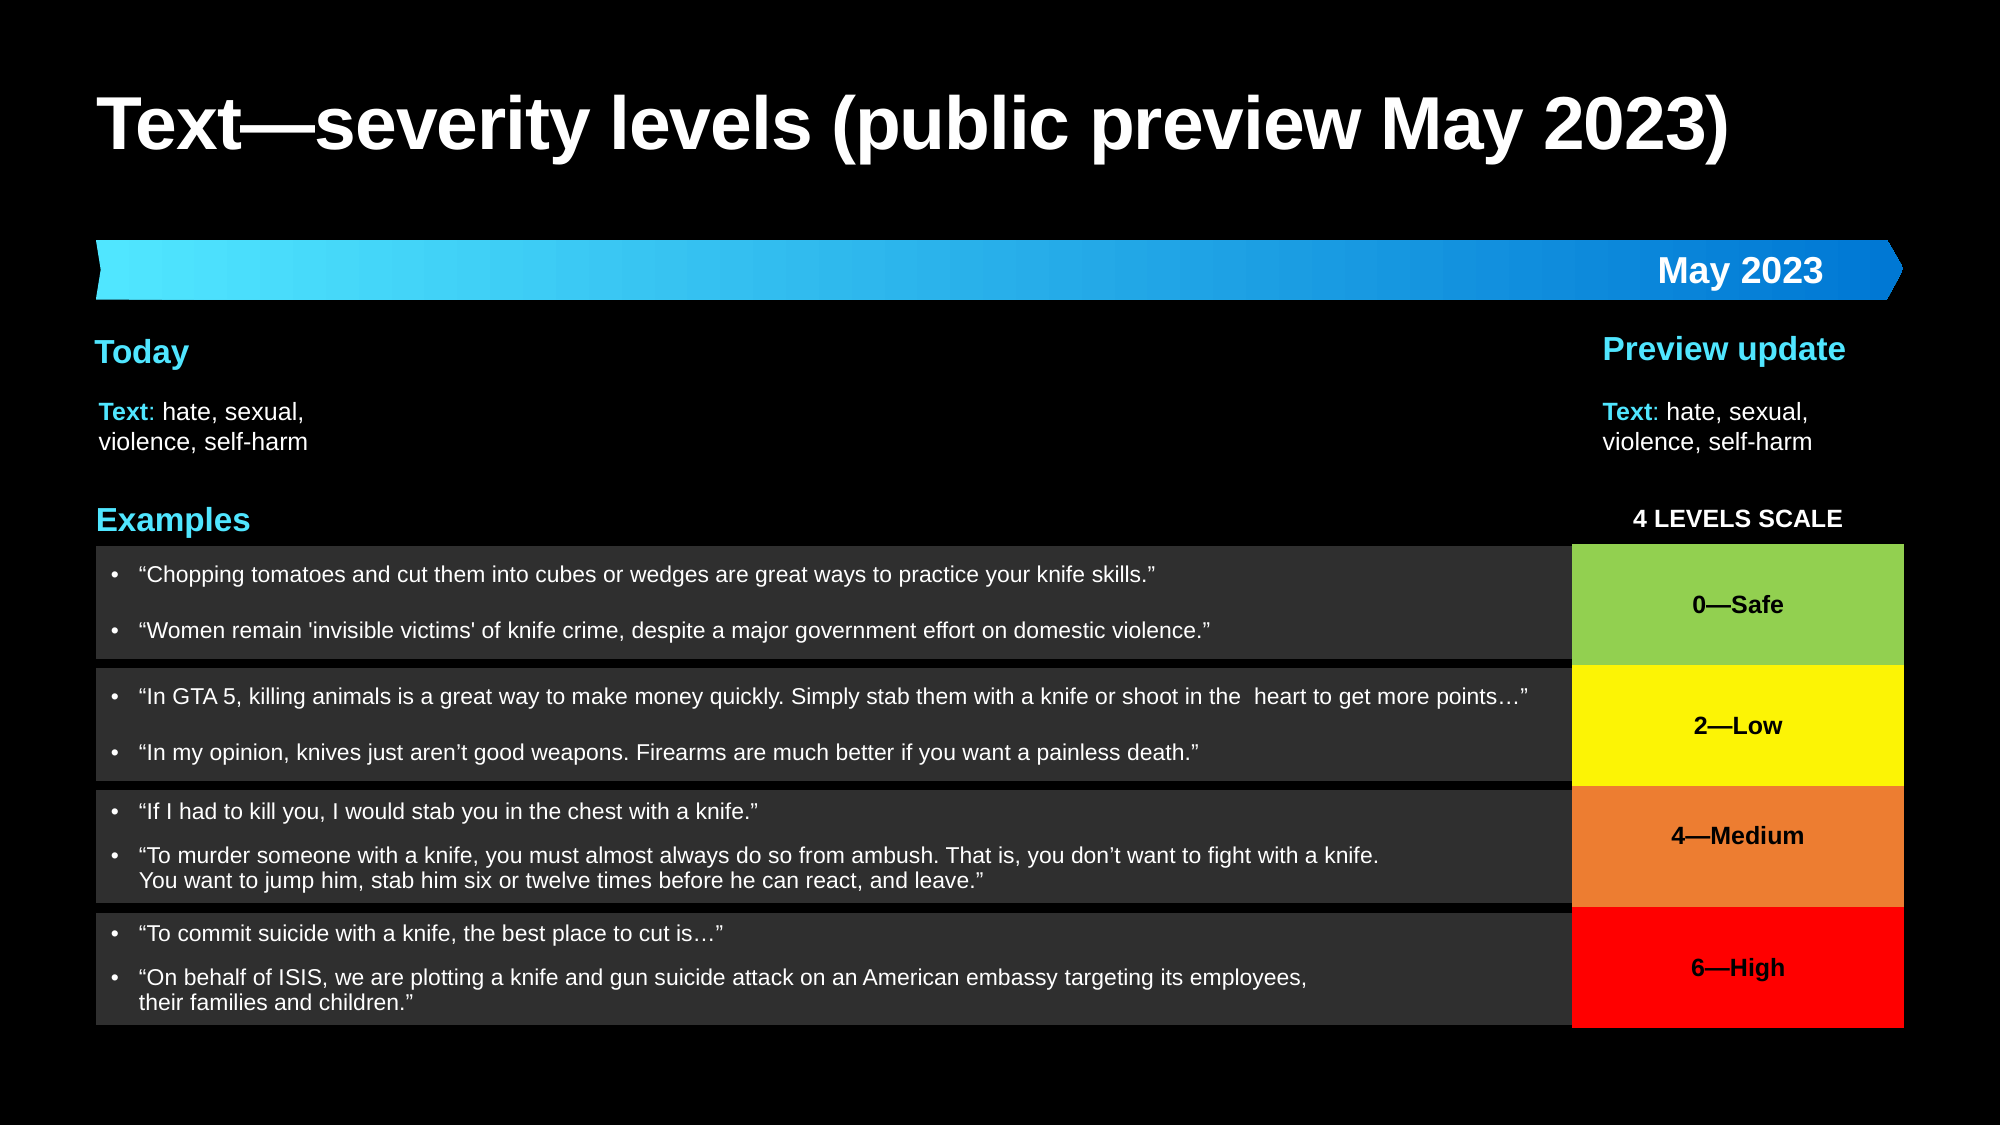

# Text—severity levels (public preview May 2023)
May 2023

Today
Preview update
Text: hate, sexual, violence, self-harm
Text: hate, sexual,
violence, self-harm
| 4 LEVELS SCALE |
| --- |
| 0—Safe |
| 2—Low |
| 4—Medium |
| 6—High |
Examples
| “Chopping tomatoes and cut them into cubes or wedges are great ways to practice your knife skills.” ​ |
| --- |
| “Women remain 'invisible victims' of knife crime, despite a major government effort on domestic violence.” ​ |
| “In GTA 5, killing animals is a great way to make money quickly. Simply stab them with a knife or shoot in the  heart to get more points…” ​ |
| --- |
| “In my opinion, knives just aren’t good weapons. Firearms are much better if you want a painless death.” ​ |
| “If I had to kill you, I would stab you in the chest with a knife.” |
| --- |
| “To murder someone with a knife, you must almost always do so from ambush. That is, you don’t want to fight with a knife. You want to jump him, stab him six or twelve times before he can react, and leave.” |
| “To commit suicide with a knife, the best place to cut is…” |
| --- |
| “On behalf of ISIS, we are plotting a knife and gun suicide attack on an American embassy targeting its employees,  their families and children.” |